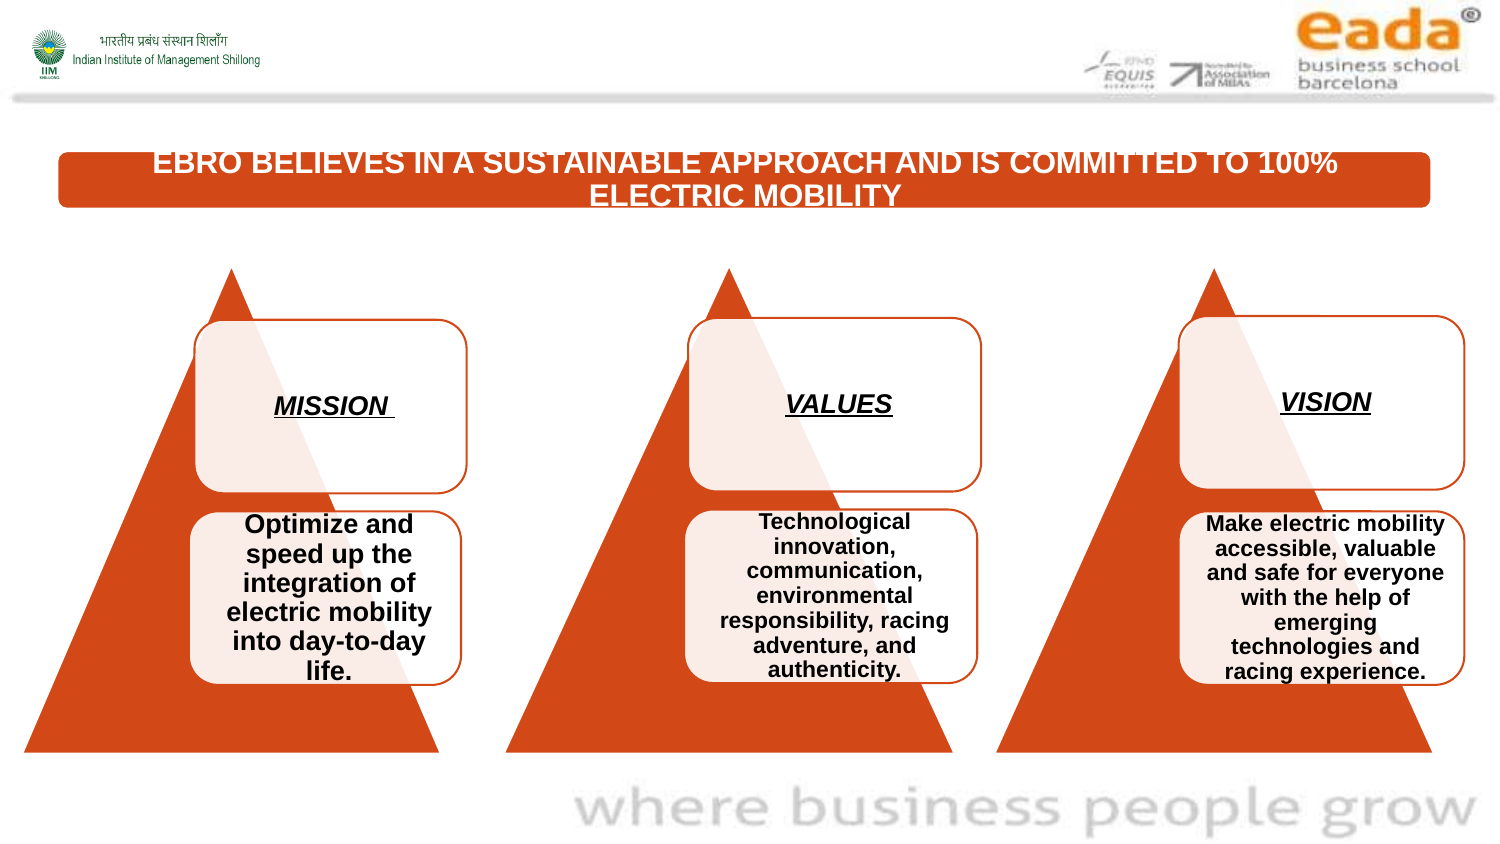

EBRO BELIEVES IN A SUSTAINABLE APPROACH AND IS COMMITTED TO 100% ELECTRIC MOBILITY
MISSION
Optimize and speed up the integration of electric mobility into day-to-day life.
VALUES
Technological innovation, communication, environmental responsibility, racing adventure, and authenticity.
VISION
Make electric mobility accessible, valuable and safe for everyone with the help of emerging technologies and racing experience.